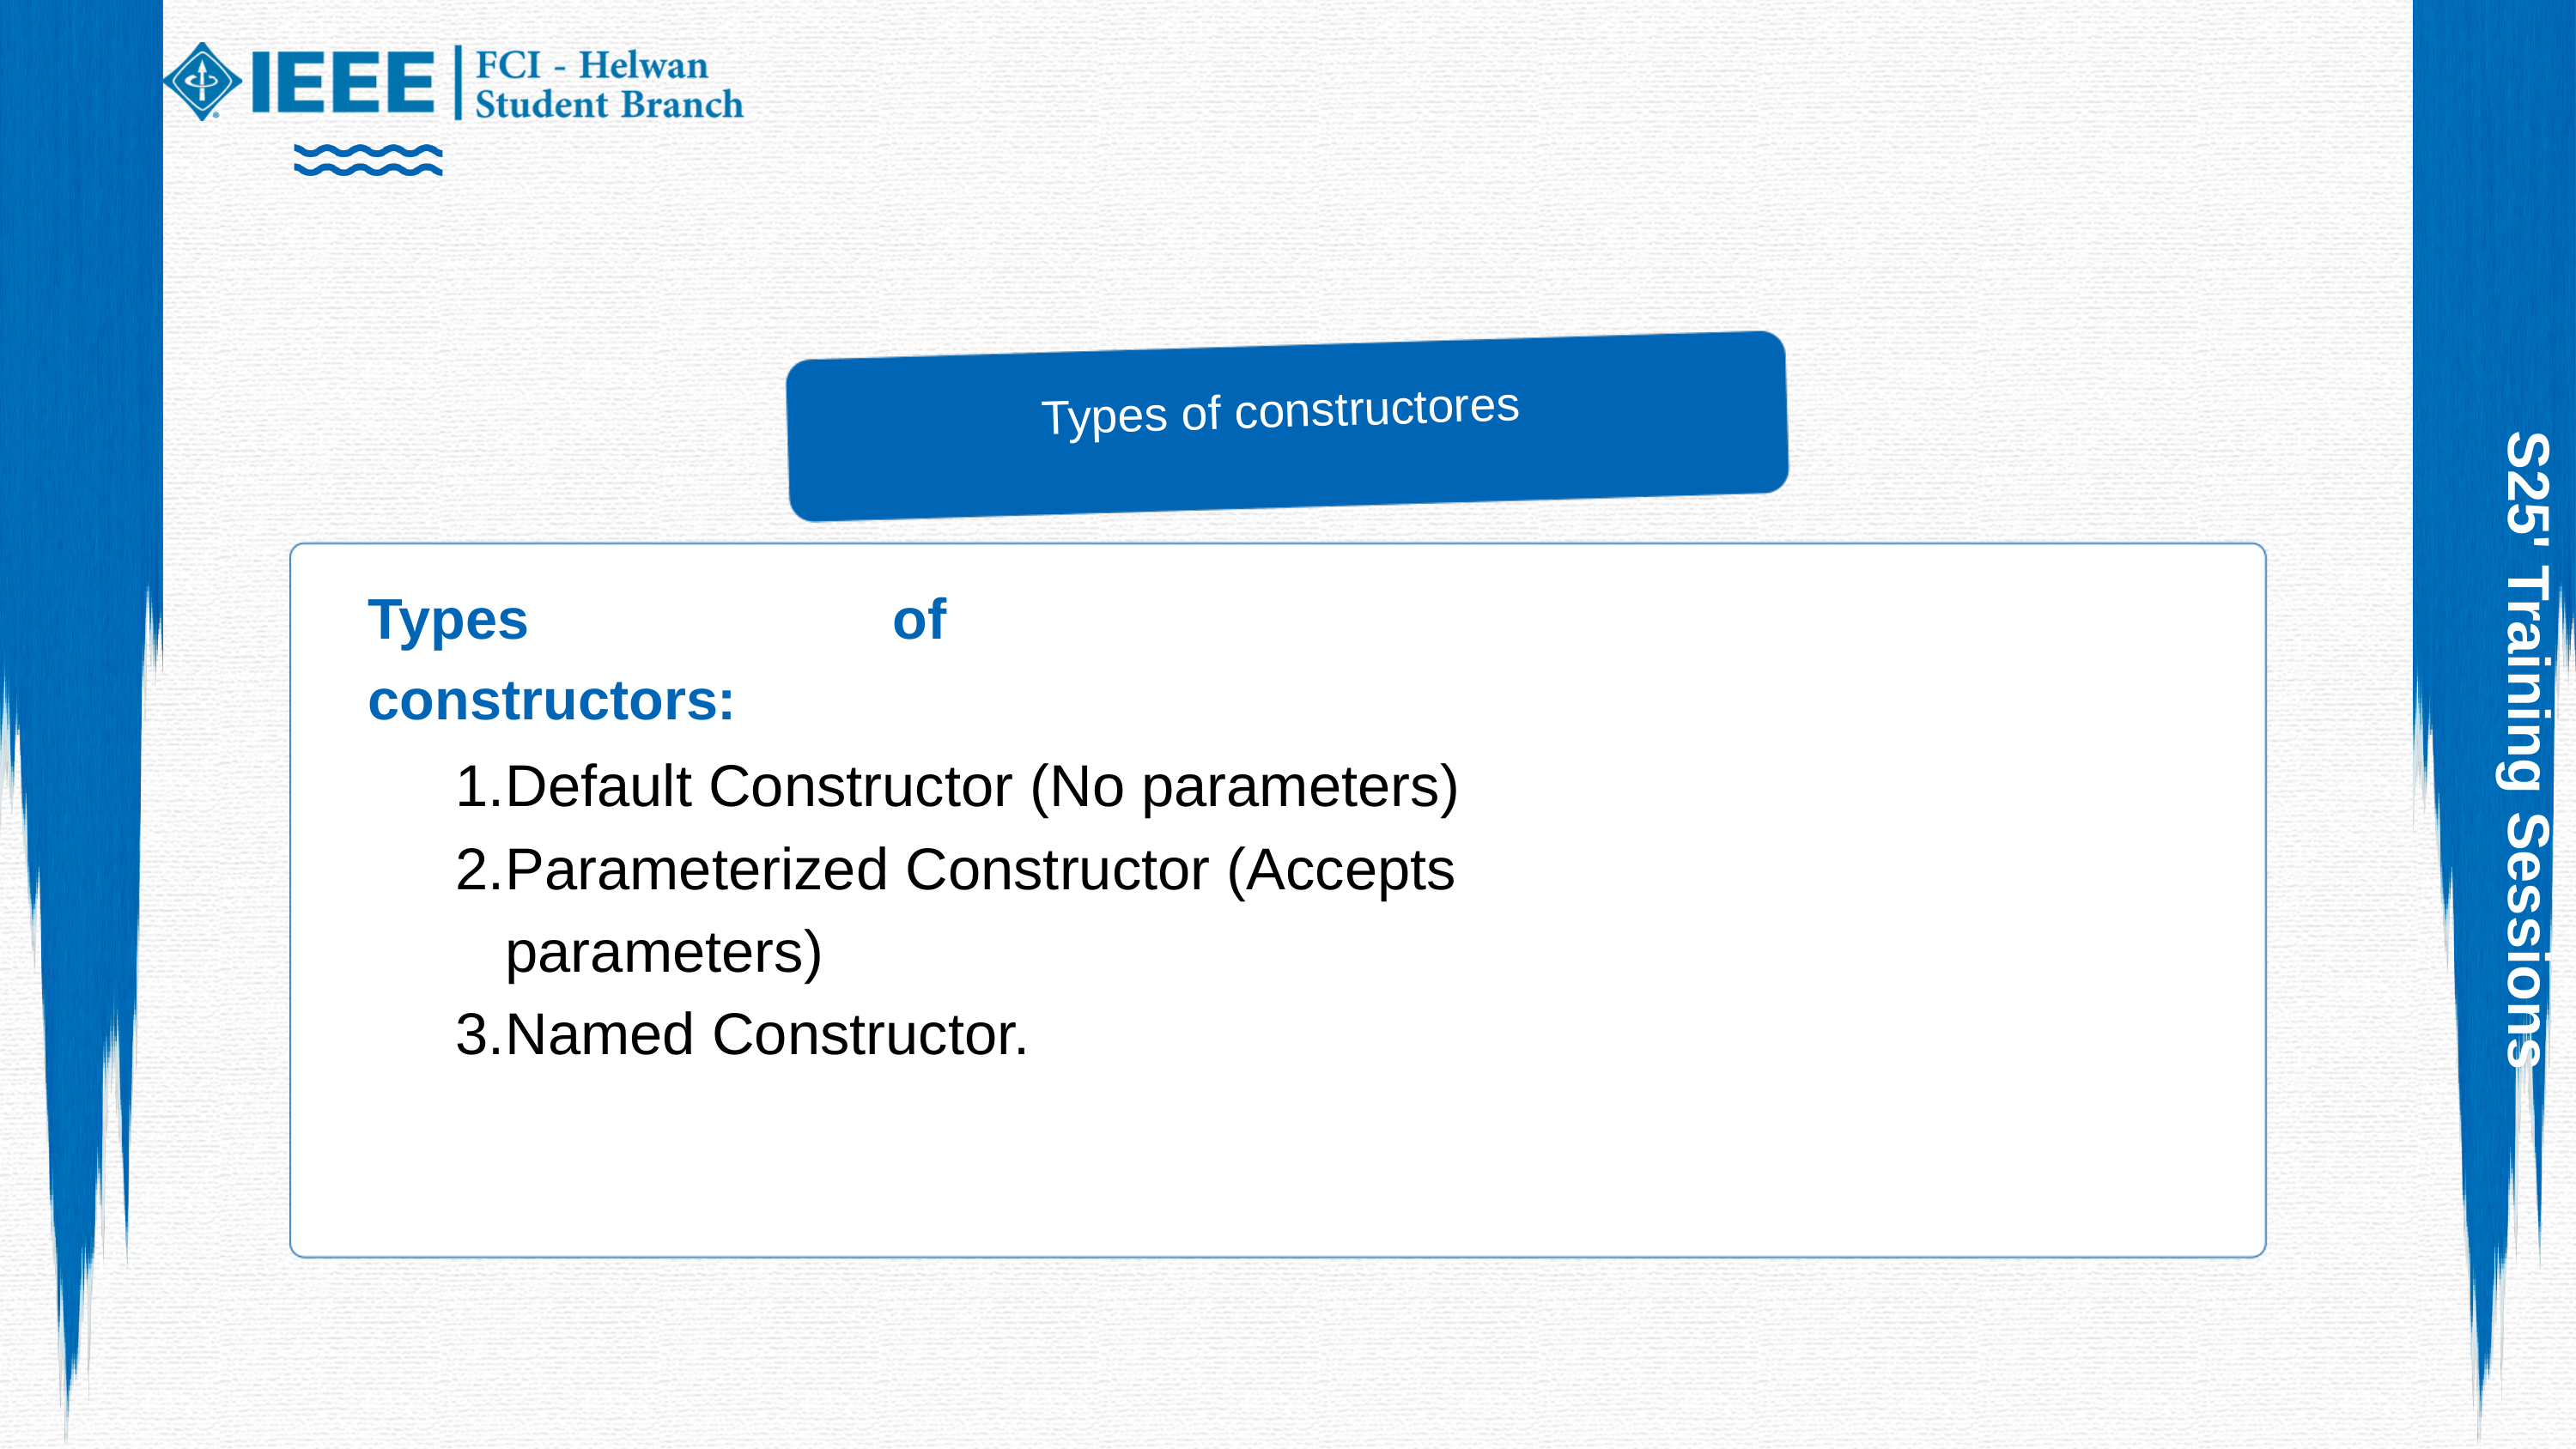

Types of constructores

Types of constructors:

S25' Training Sessions
Default Constructor (No parameters)
Parameterized Constructor (Accepts parameters)
Named Constructor.